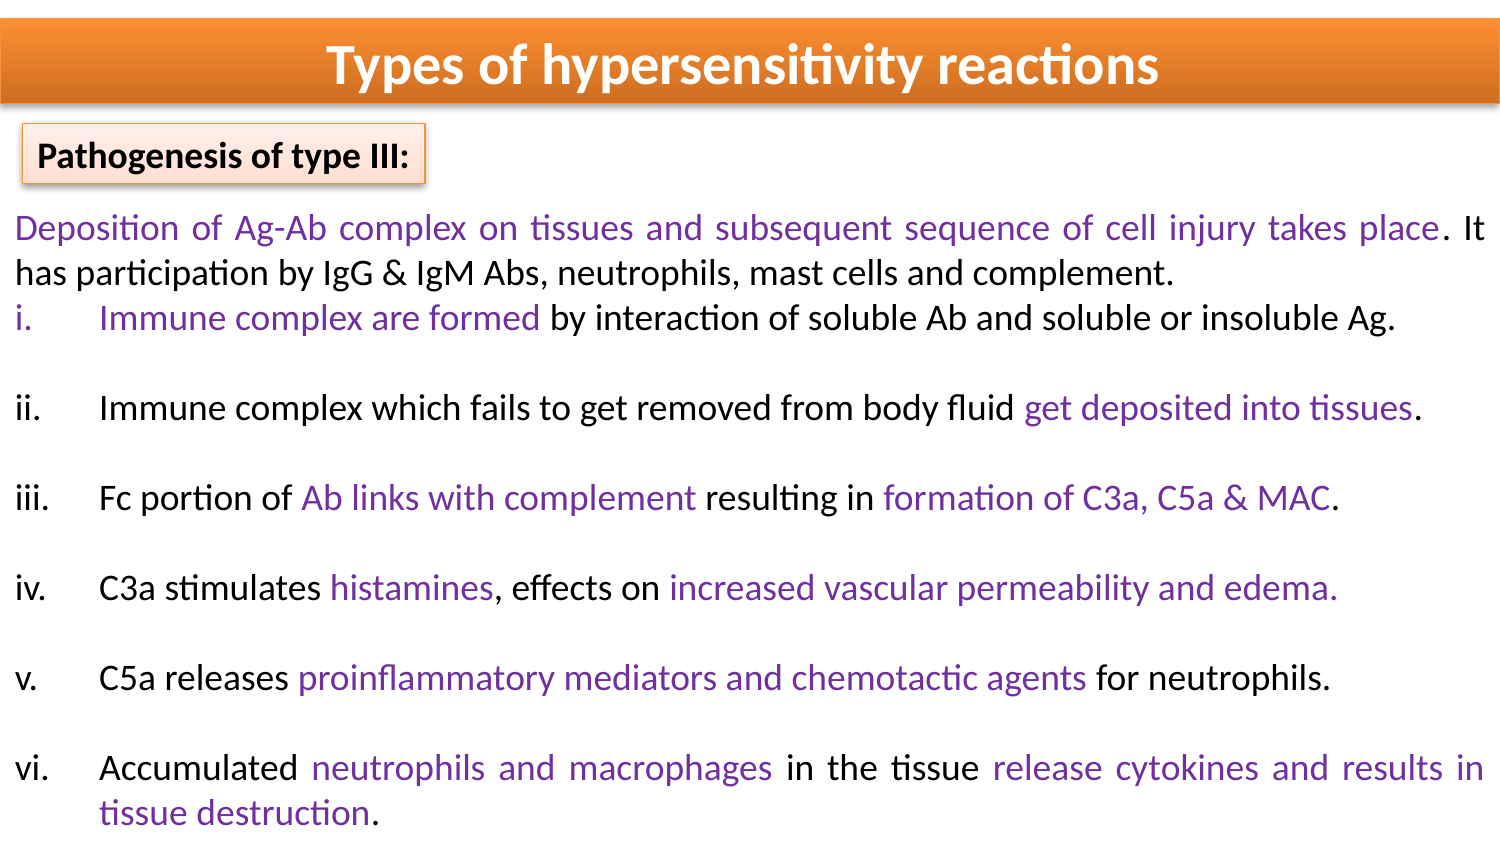

Types of hypersensitivity reactions
Pathogenesis of type III:
Deposition of Ag-Ab complex on tissues and subsequent sequence of cell injury takes place. It has participation by IgG & IgM Abs, neutrophils, mast cells and complement.
Immune complex are formed by interaction of soluble Ab and soluble or insoluble Ag.

Immune complex which fails to get removed from body fluid get deposited into tissues.

Fc portion of Ab links with complement resulting in formation of C3a, C5a & MAC.

C3a stimulates histamines, effects on increased vascular permeability and edema.

C5a releases proinflammatory mediators and chemotactic agents for neutrophils.

Accumulated neutrophils and macrophages in the tissue release cytokines and results in tissue destruction.